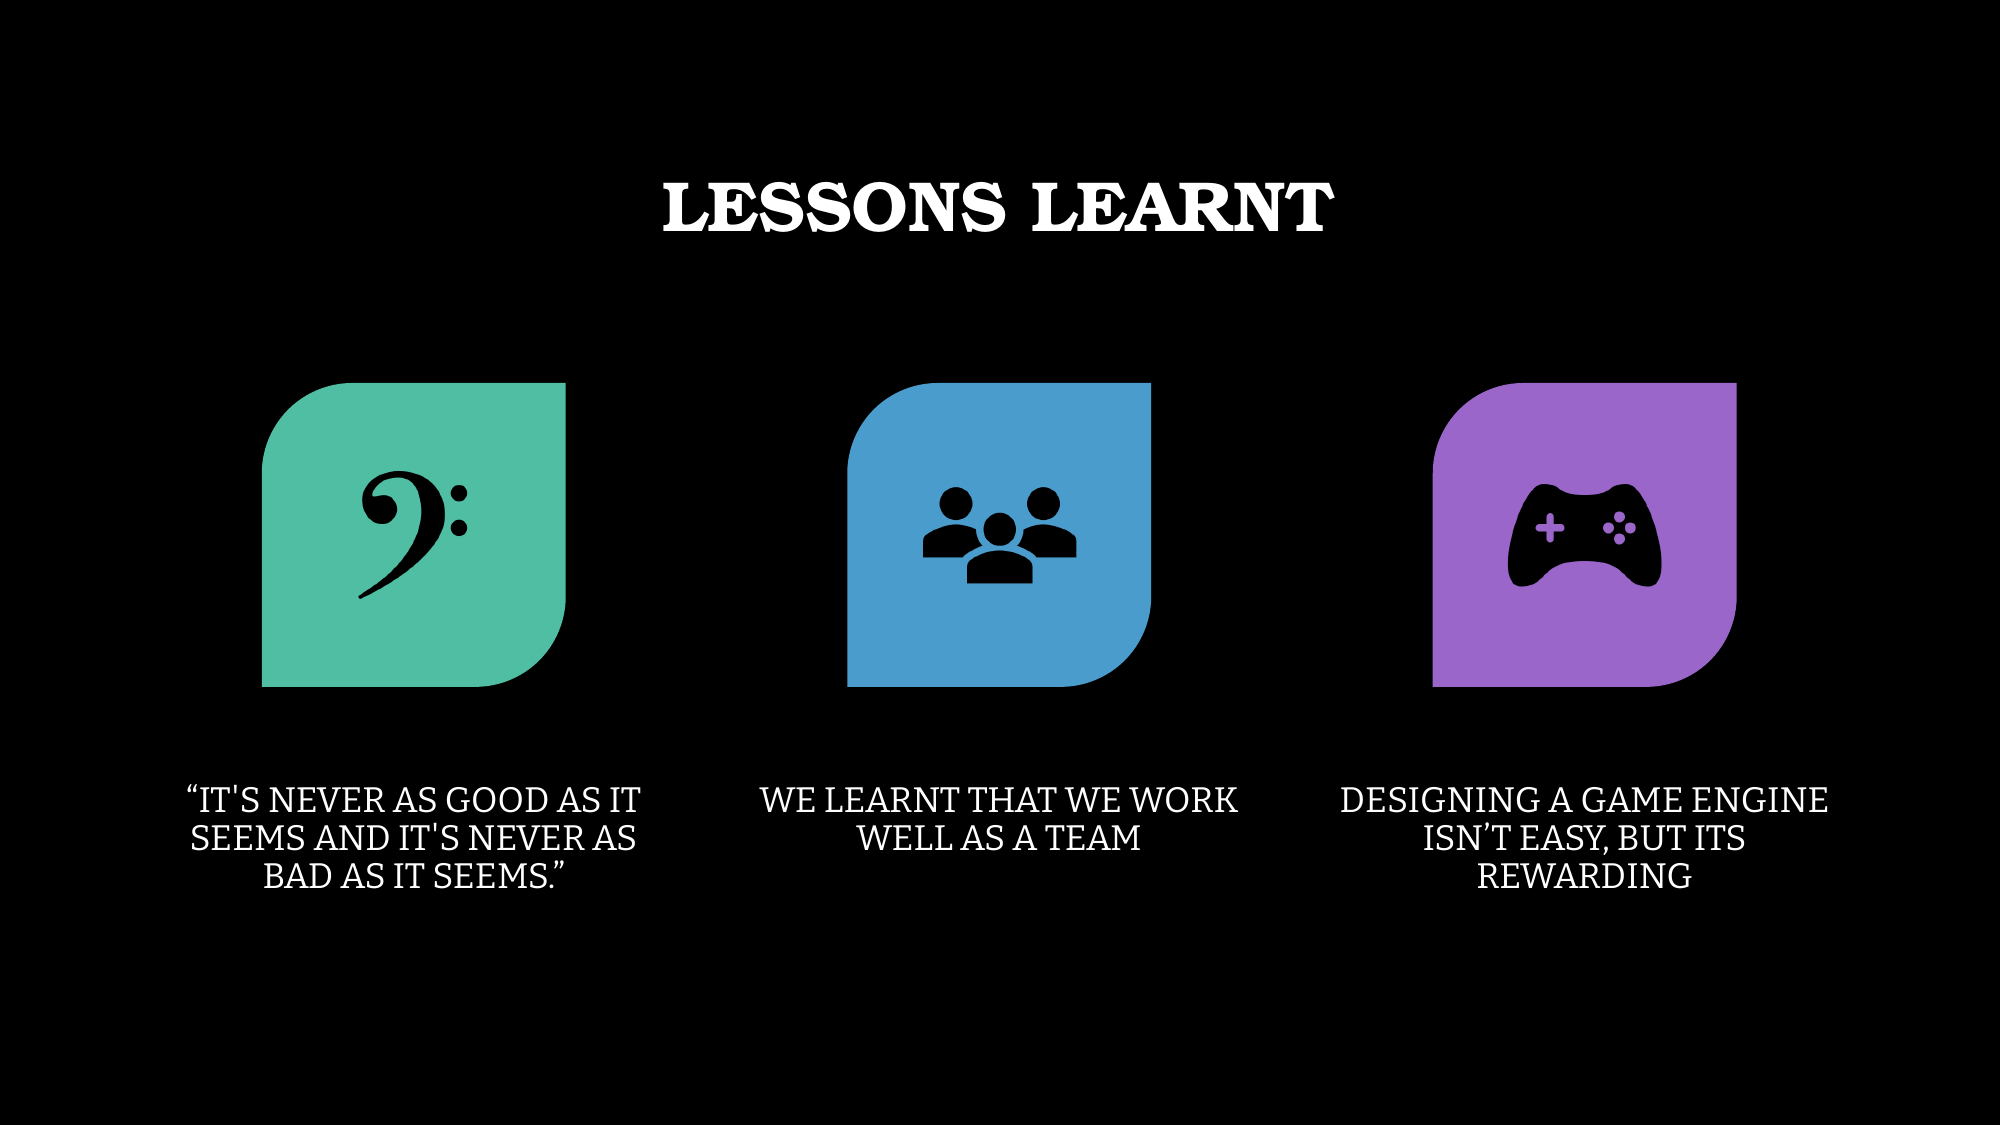

# Lessons Learnt
“It's never as good as it seems and it's never as bad as it seems.”
We learnt that we work well as a team
Designing a Game Engine isn’t easy, but its rewarding